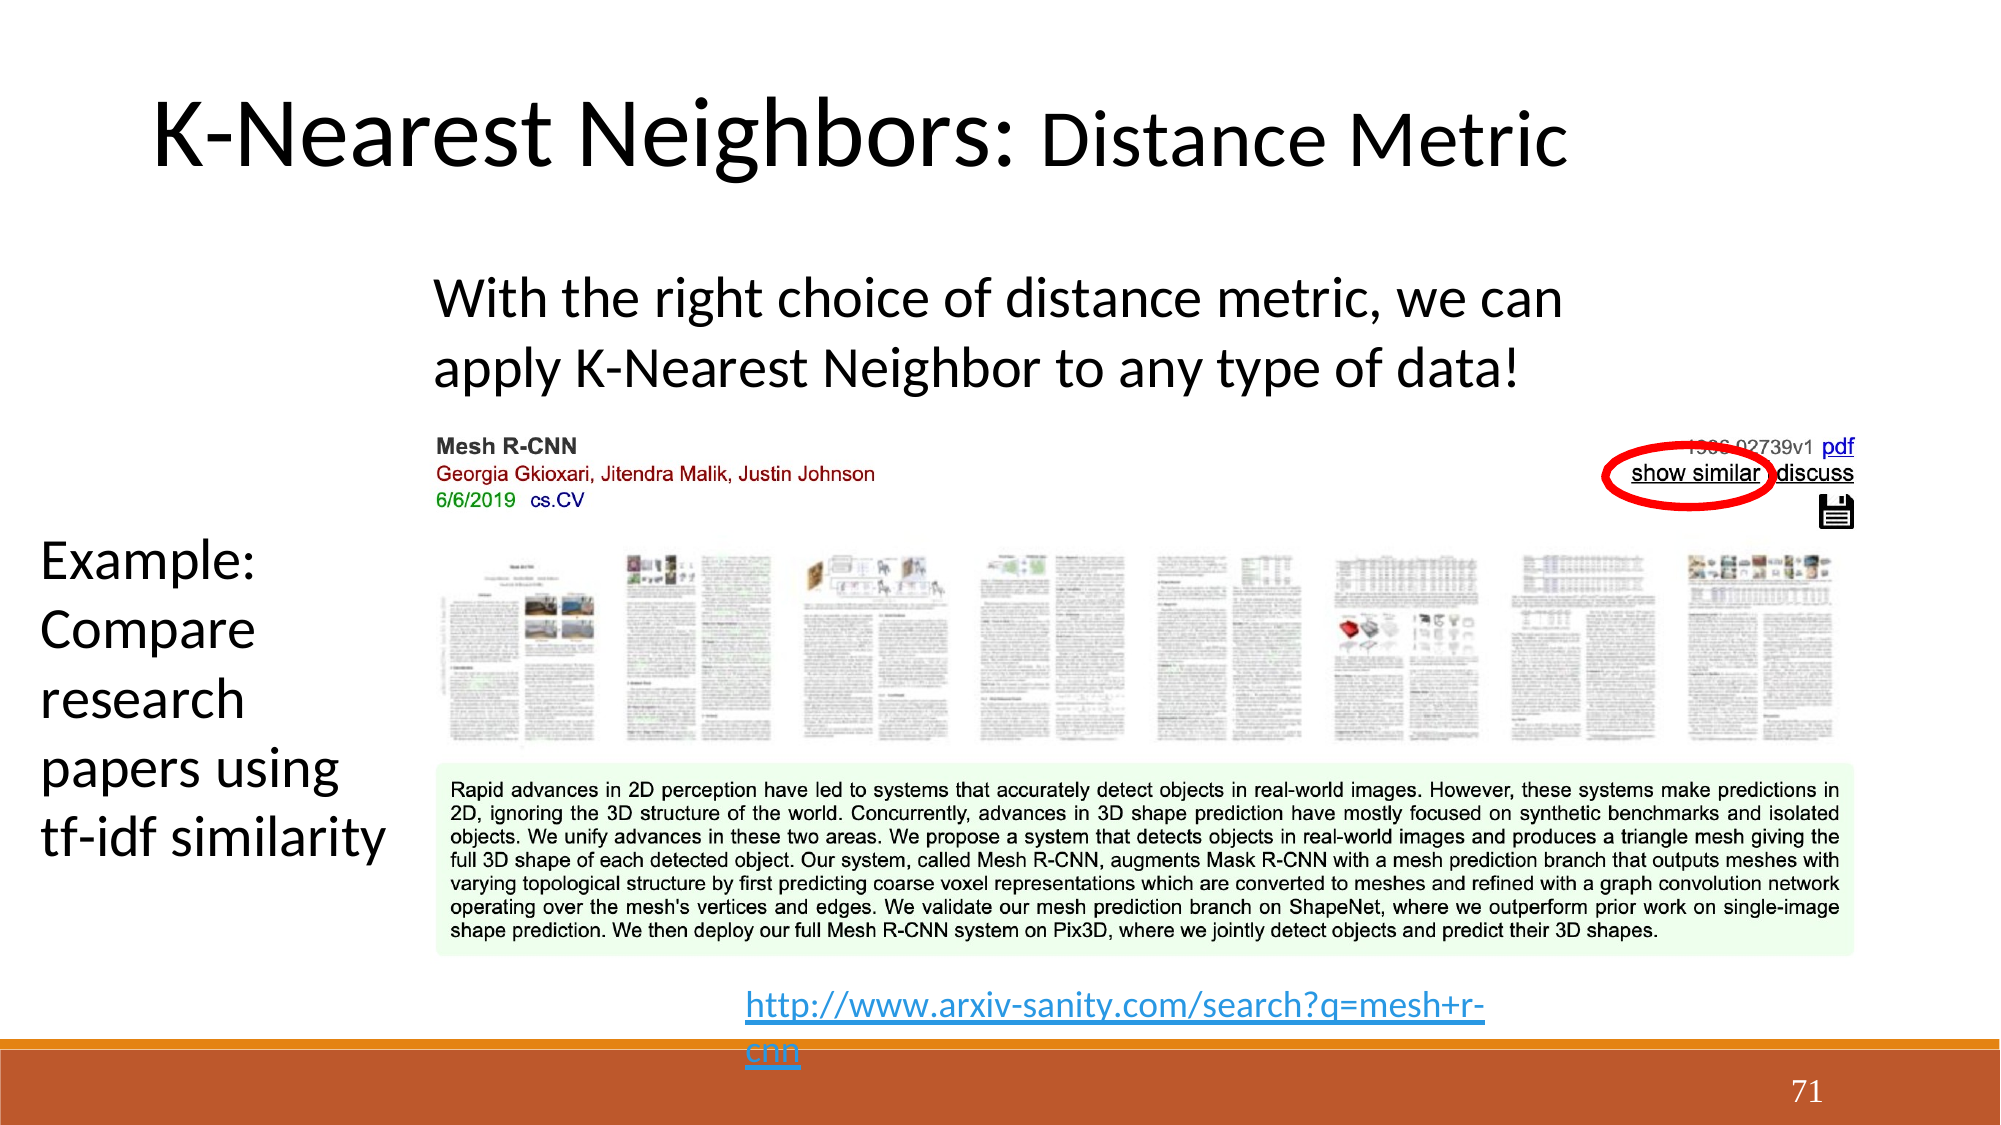

K-Nearest Neighbors: Distance Metric
With the right choice of distance metric, we can apply K-Nearest Neighbor to any type of data!

Example: Compare research papers using tf-idf similarity

http://www.arxiv-sanity.com/search?q=mesh+r-cnn
71